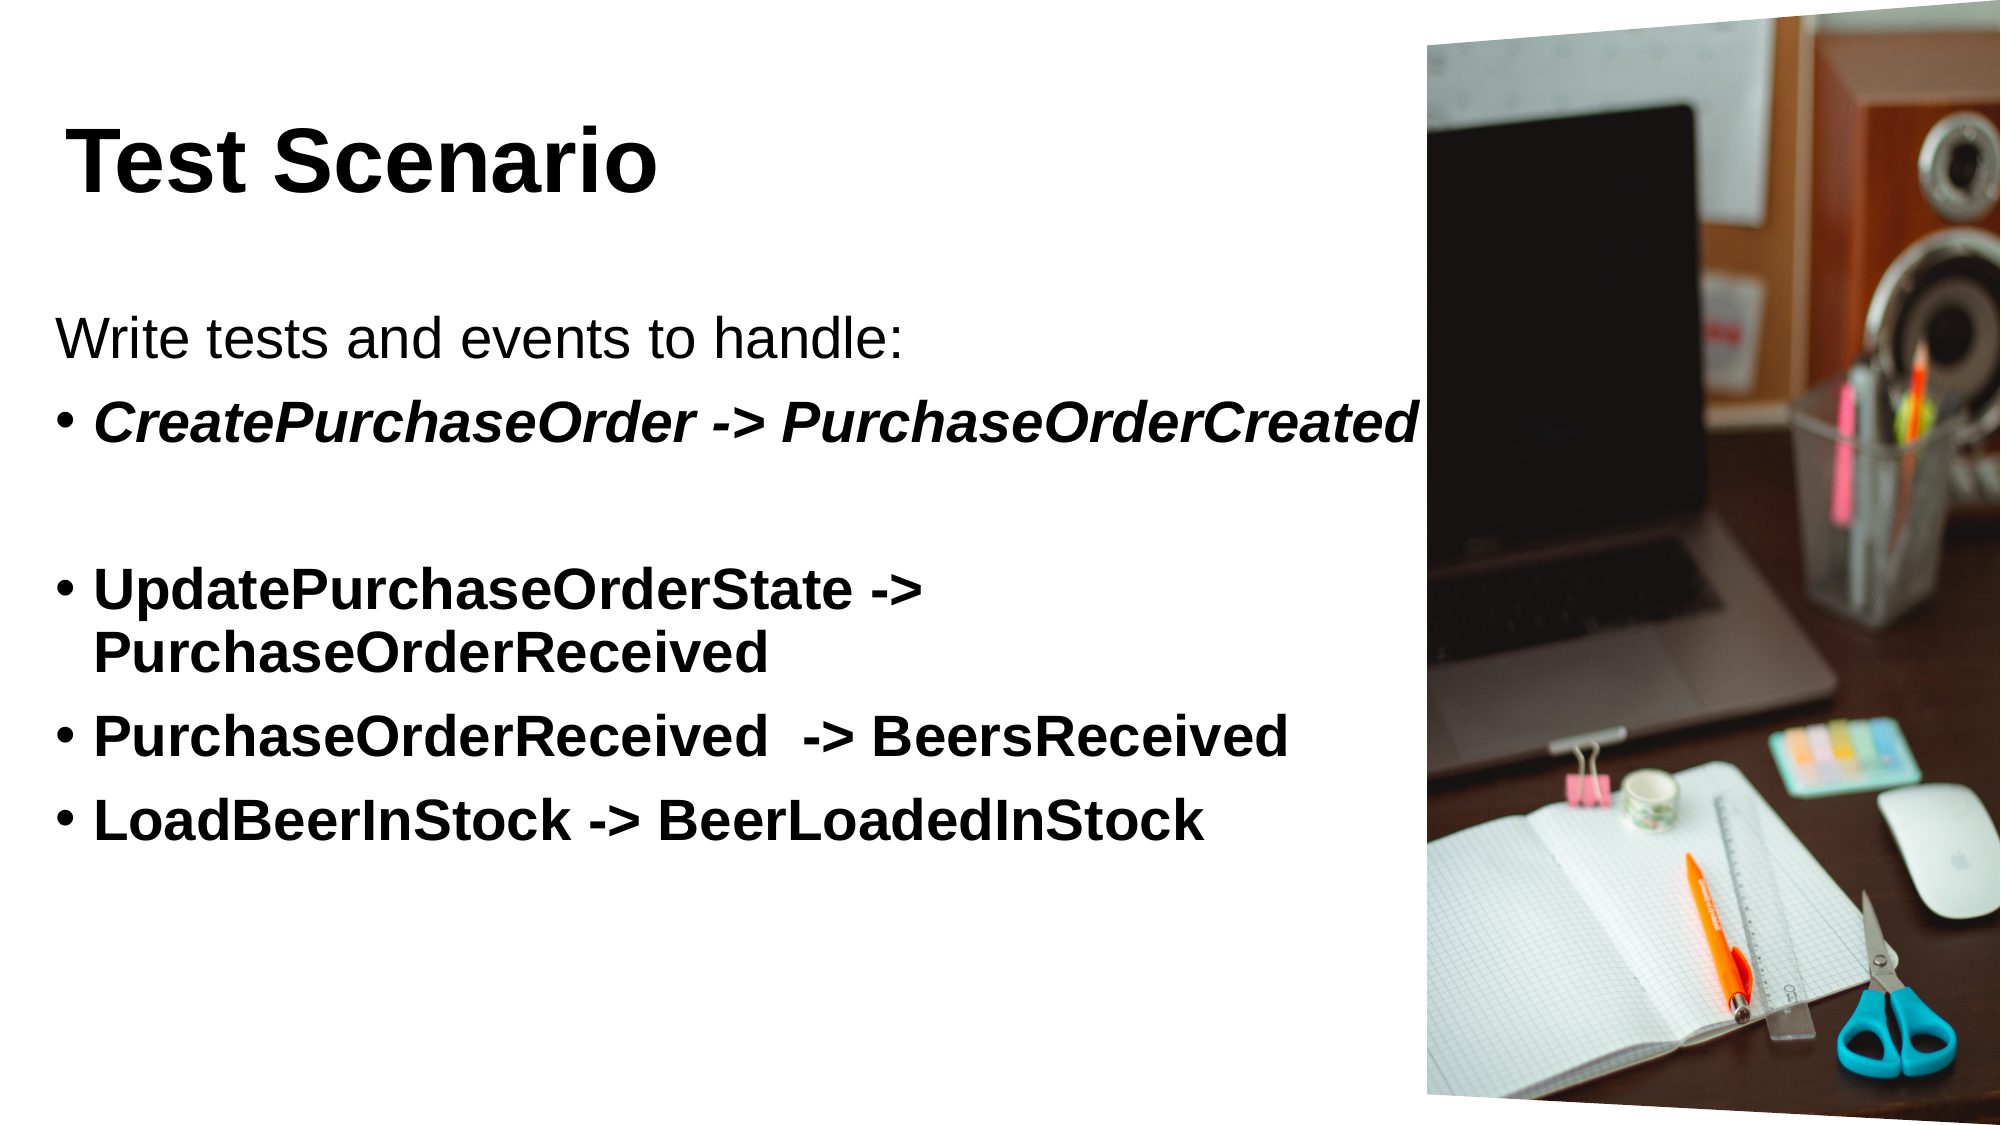

# Test Scenario
Write tests and events to handle:
CreatePurchaseOrder -> PurchaseOrderCreated

UpdatePurchaseOrderState -> PurchaseOrderReceived
PurchaseOrderReceived  -> BeersReceived
LoadBeerInStock -> BeerLoadedInStock